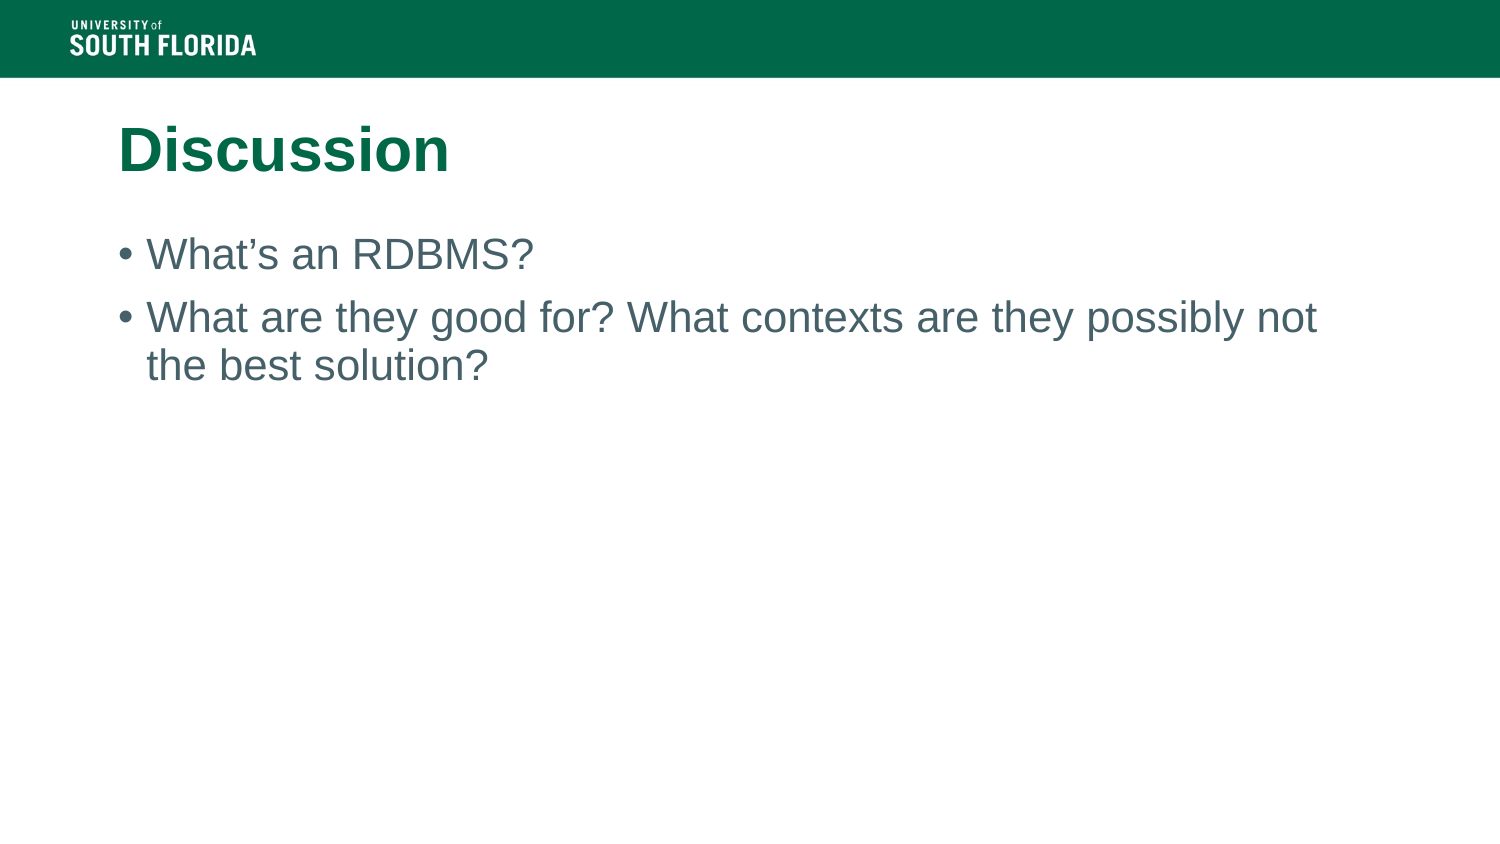

# Discussion
What’s an RDBMS?
What are they good for? What contexts are they possibly not the best solution?